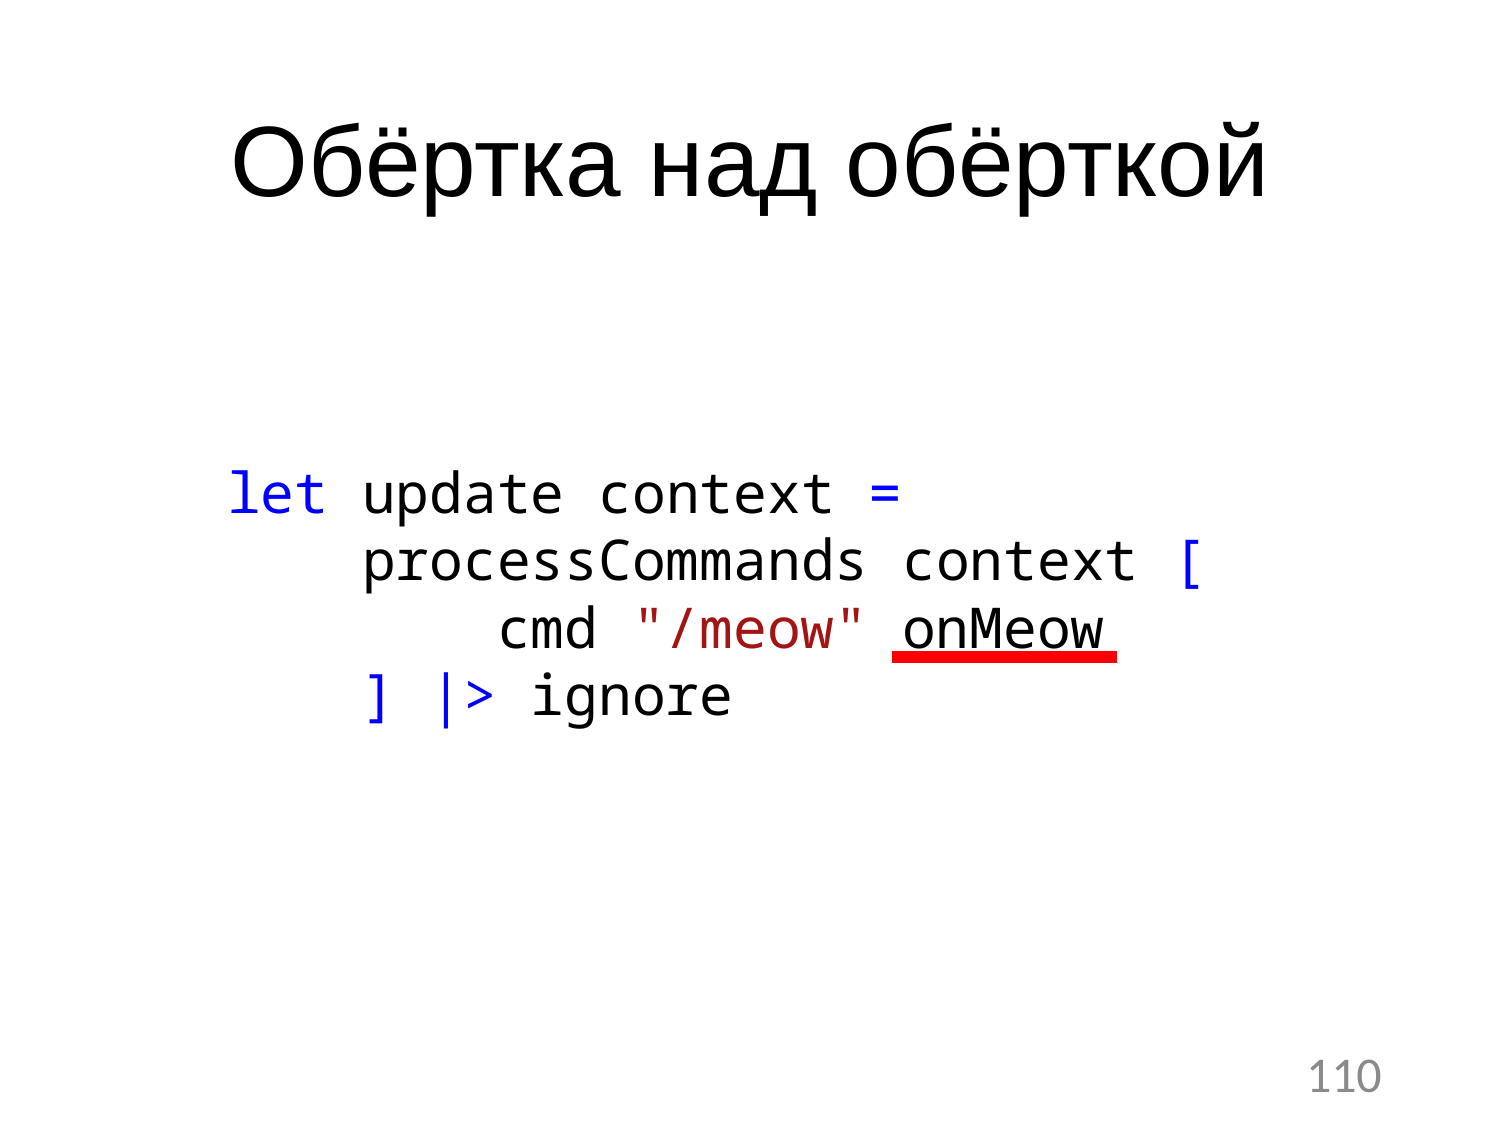

Обёртка над обёрткой
let update context =
    processCommands context [
        cmd "/meow" onMeow
    ] |> ignore
110